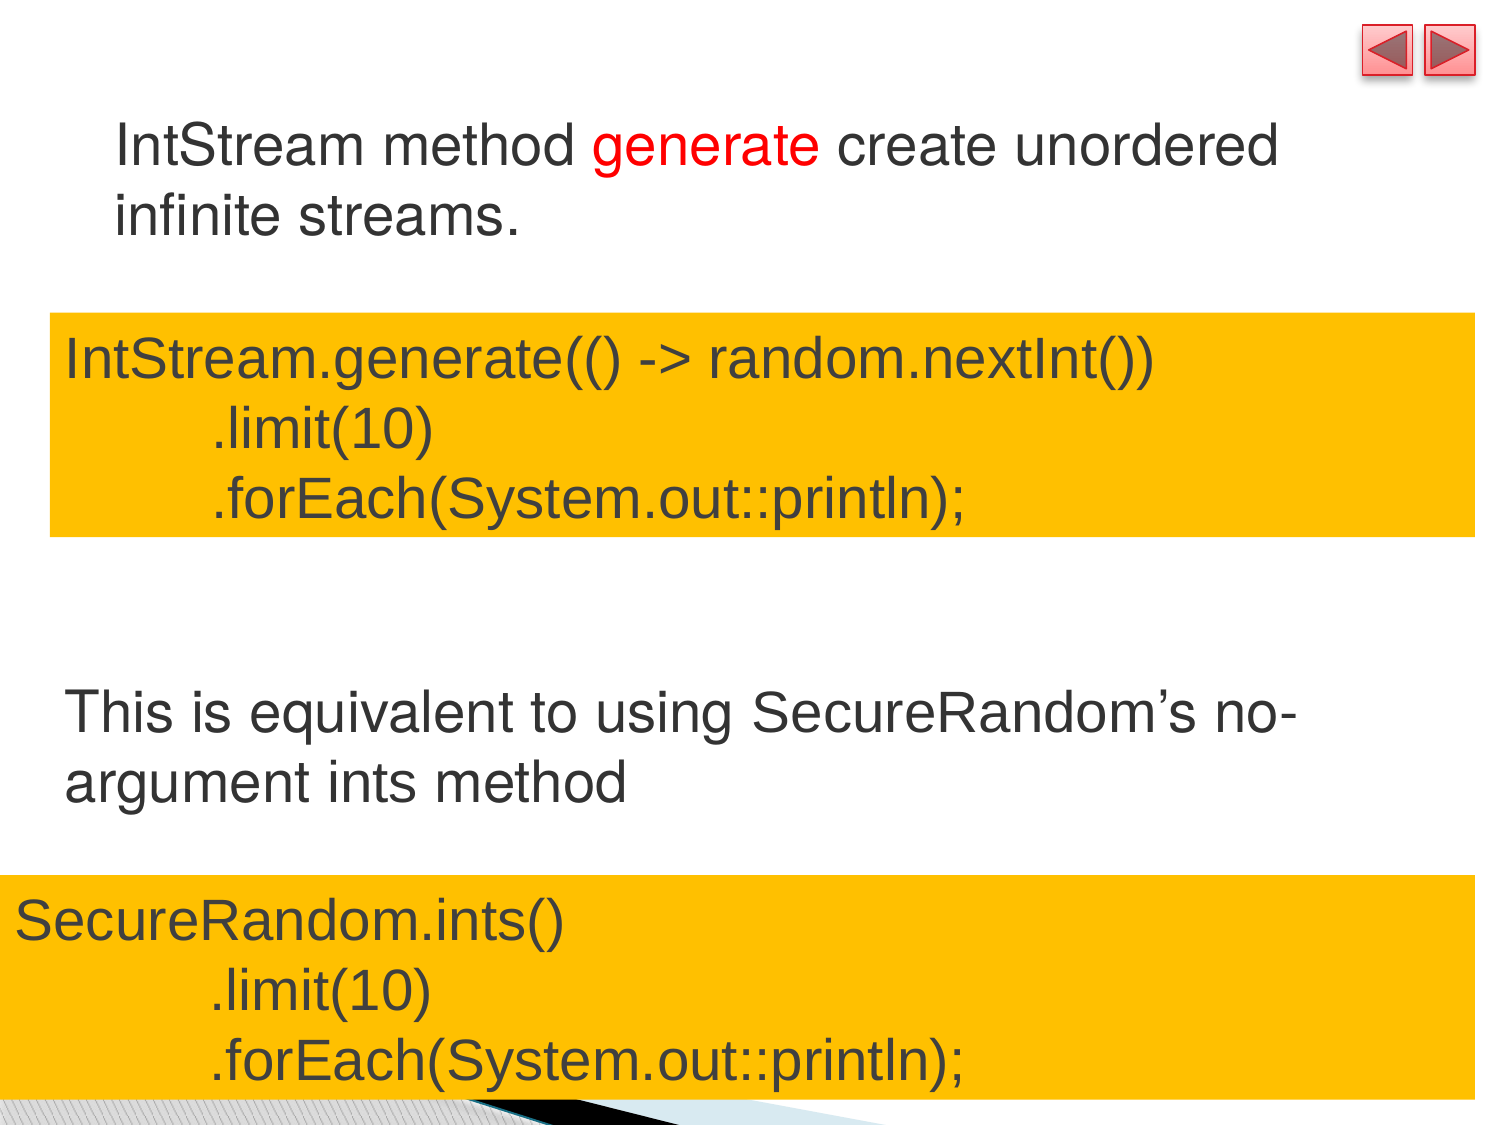

IntStream method generate create unordered infinite streams.
IntStream.generate(() -> random.nextInt())
         .limit(10)
         .forEach(System.out::println);
This is equivalent to using SecureRandom’s no- argument ints method
SecureRandom.ints()
            .limit(10)
            .forEach(System.out::println);